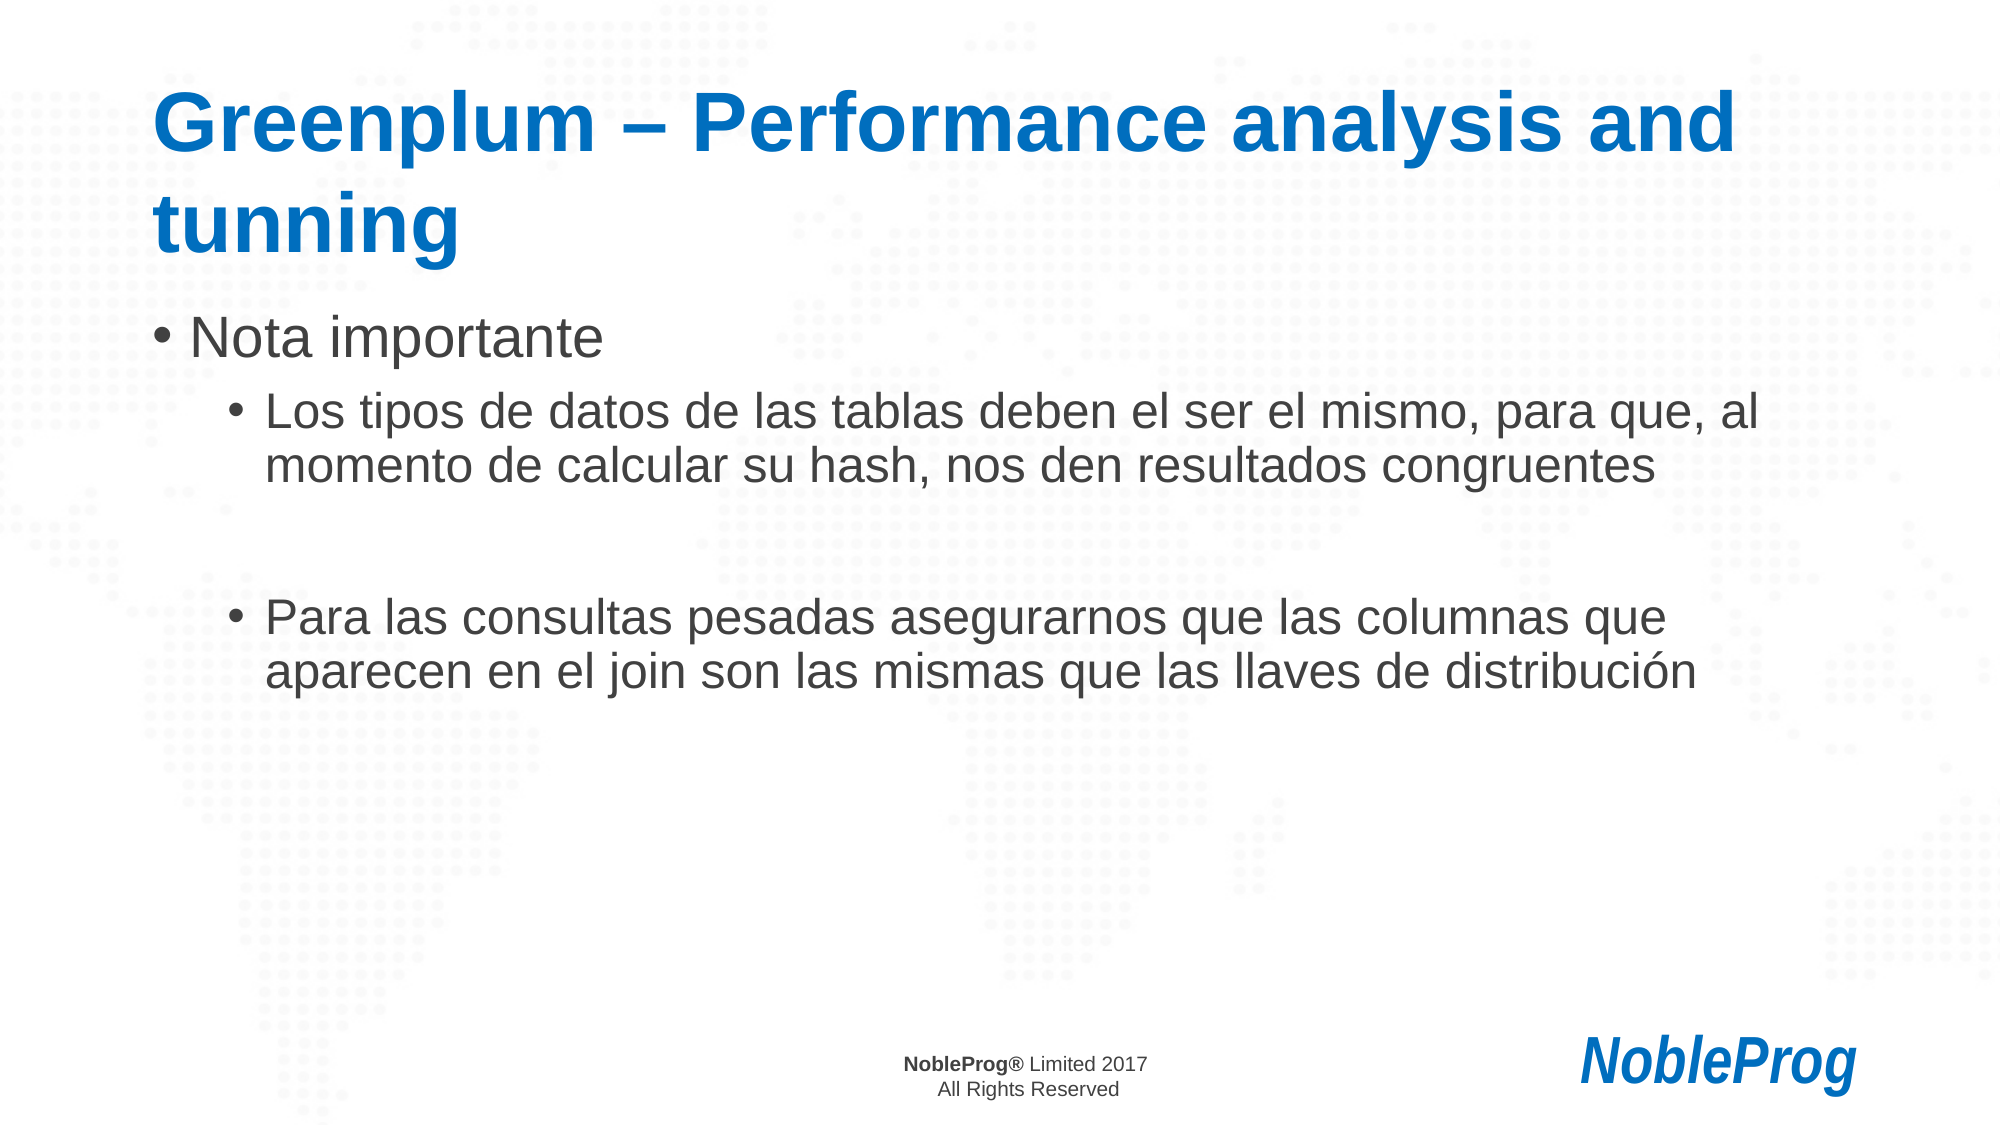

# Greenplum – Performance analysis and tunning
Nota importante
Los tipos de datos de las tablas deben el ser el mismo, para que, al momento de calcular su hash, nos den resultados congruentes

Para las consultas pesadas asegurarnos que las columnas que aparecen en el join son las mismas que las llaves de distribución